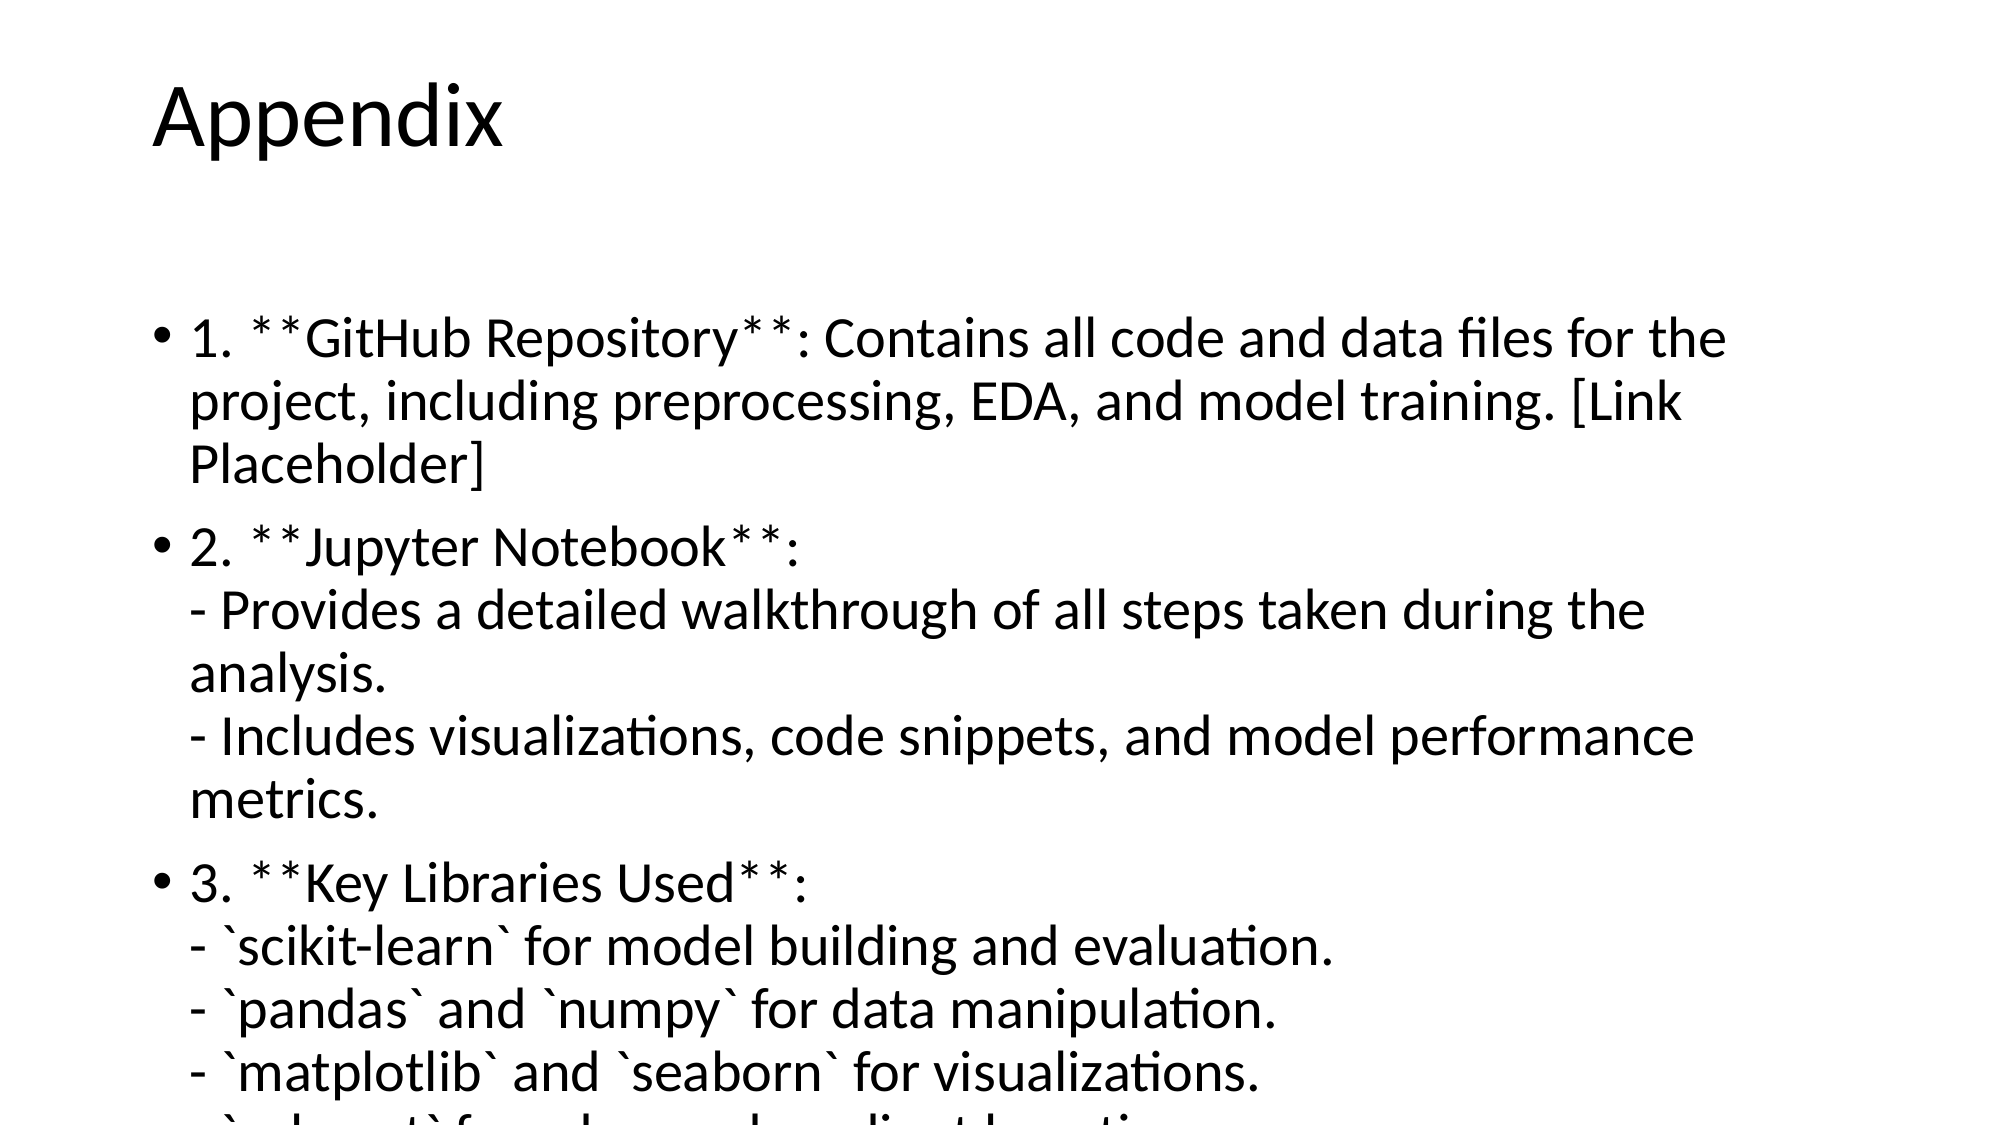

# Appendix
1. **GitHub Repository**: Contains all code and data files for the project, including preprocessing, EDA, and model training. [Link Placeholder]
2. **Jupyter Notebook**:
- Provides a detailed walkthrough of all steps taken during the analysis.
- Includes visualizations, code snippets, and model performance metrics.
3. **Key Libraries Used**:
- `scikit-learn` for model building and evaluation.
- `pandas` and `numpy` for data manipulation.
- `matplotlib` and `seaborn` for visualizations.
- `xgboost` for advanced gradient boosting.
4. **Session Information**:
- Python version and library versions are documented in the notebook for reproducibility.